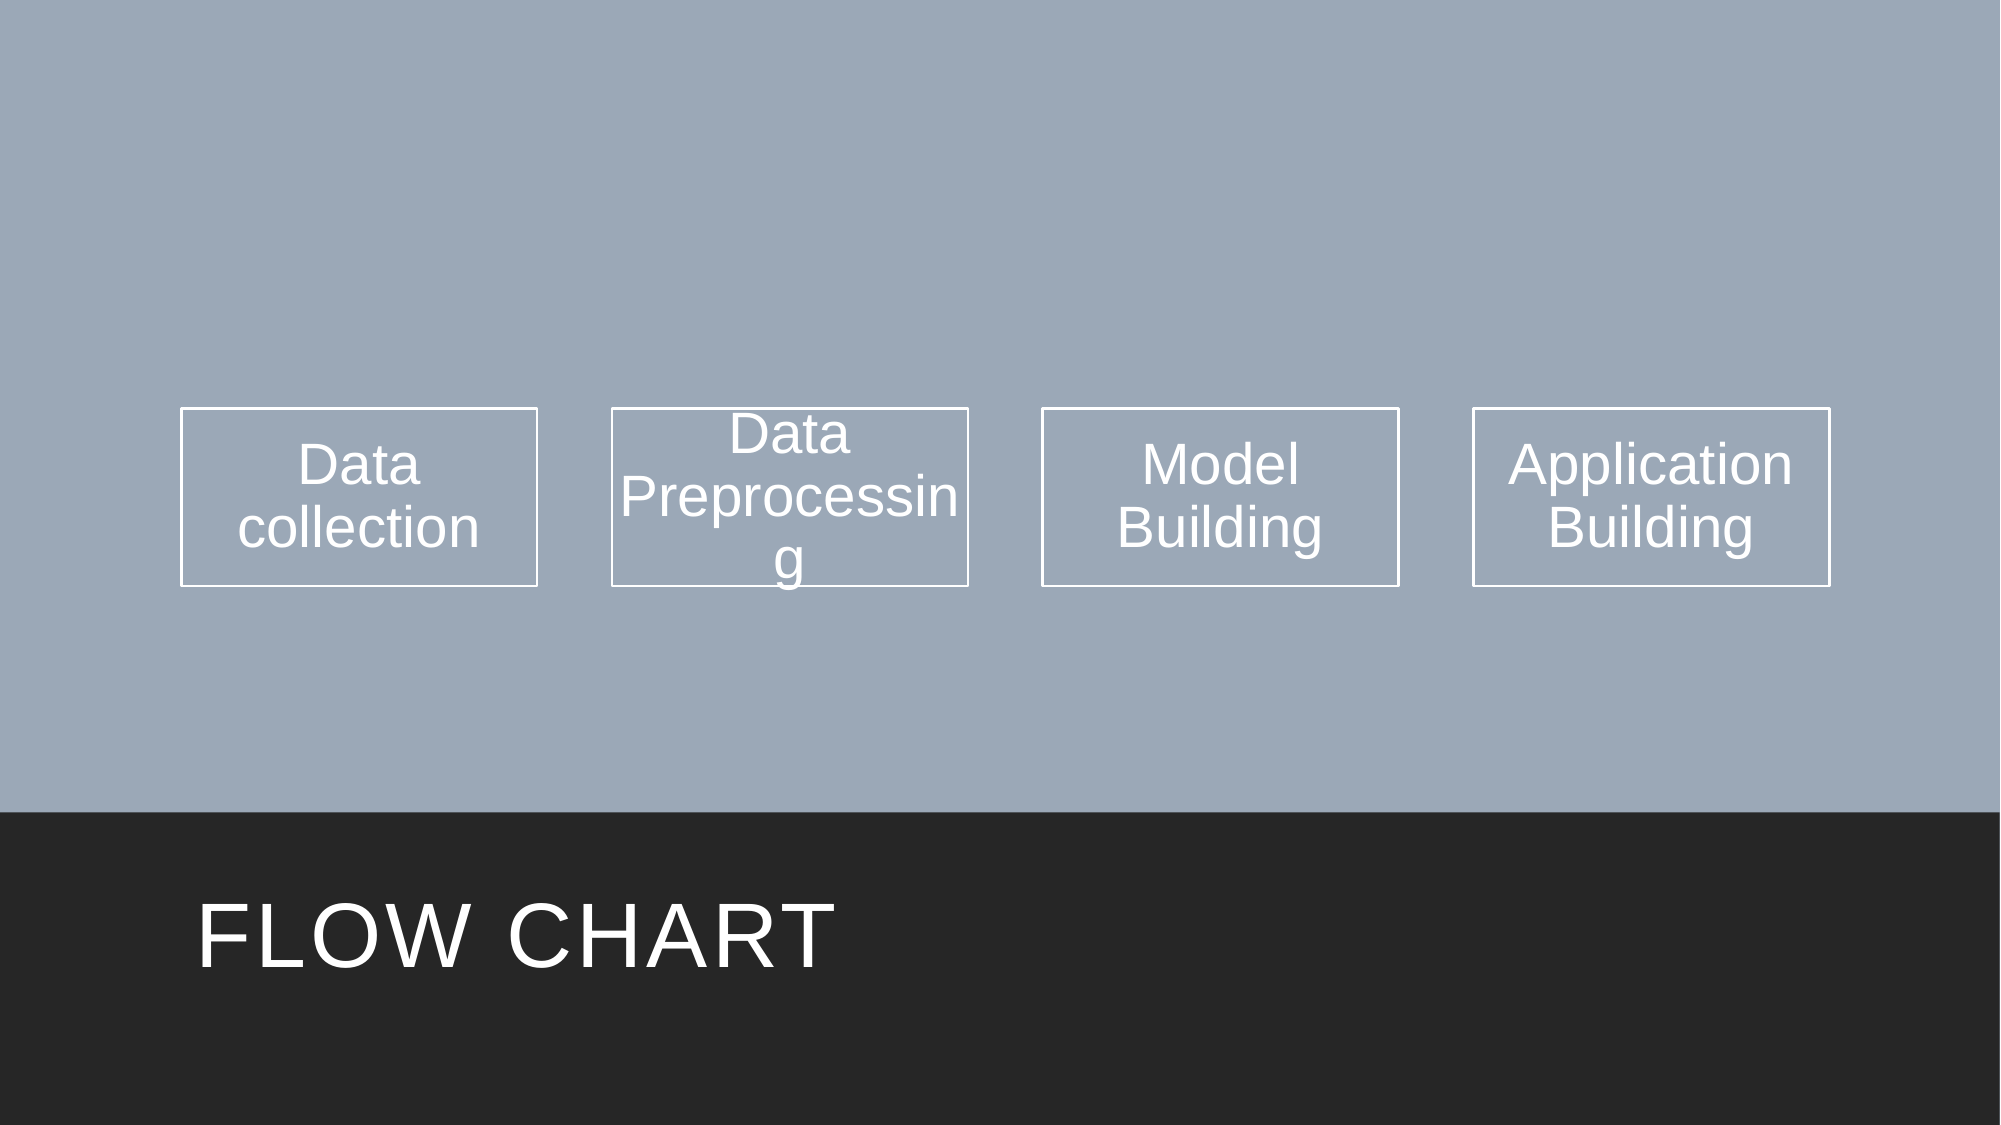

Data collection
Data Preprocessing
Model Building
Application Building

Flow chart